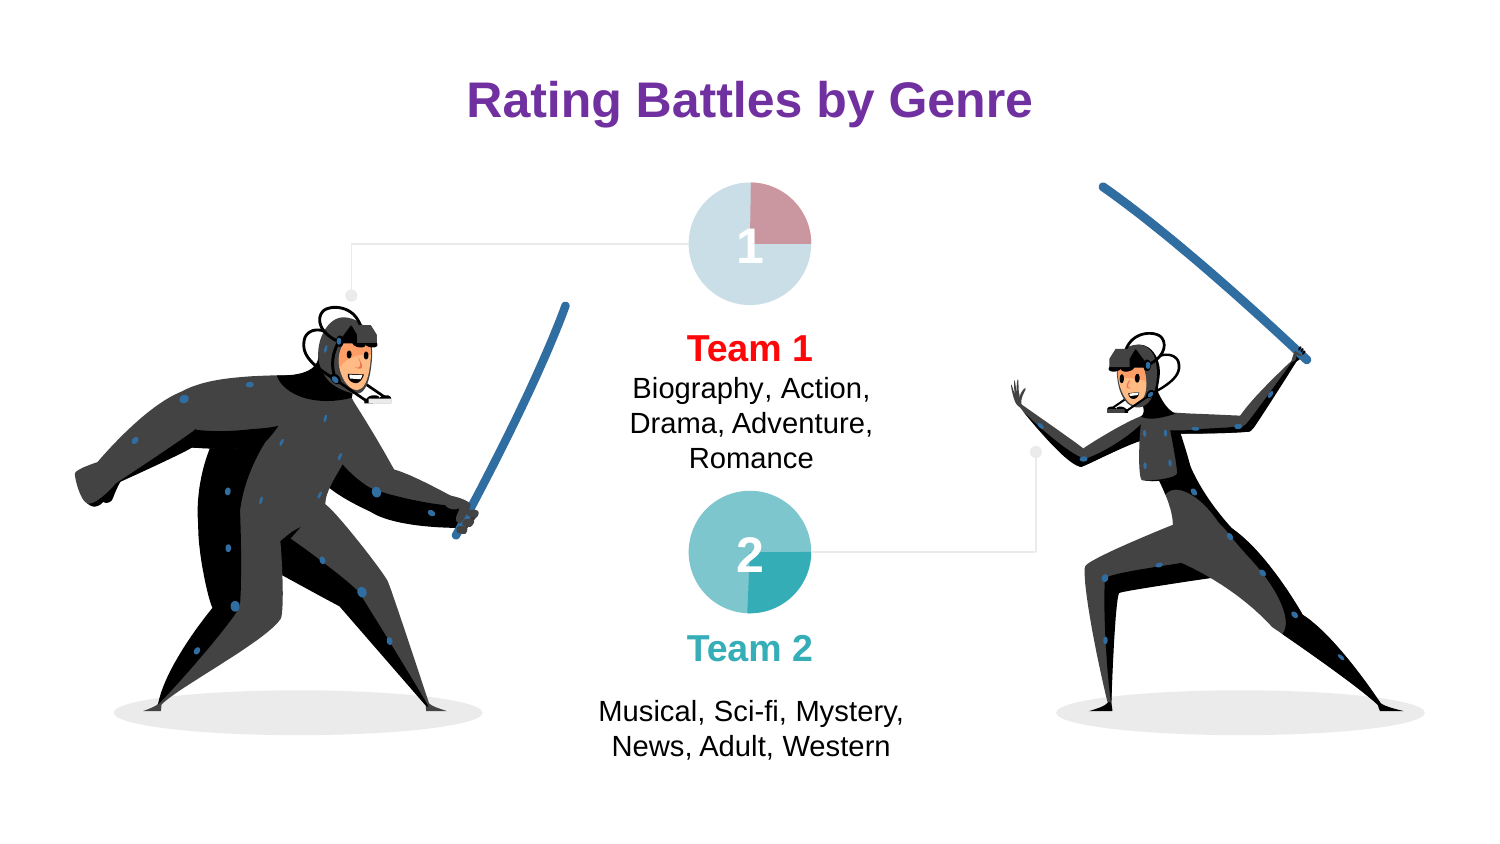

# Rating Battles by Genre

1
Team 1
Biography, Action, Drama, Adventure, Romance

2
Team 2
Musical, Sci-fi, Mystery, News, Adult, Western